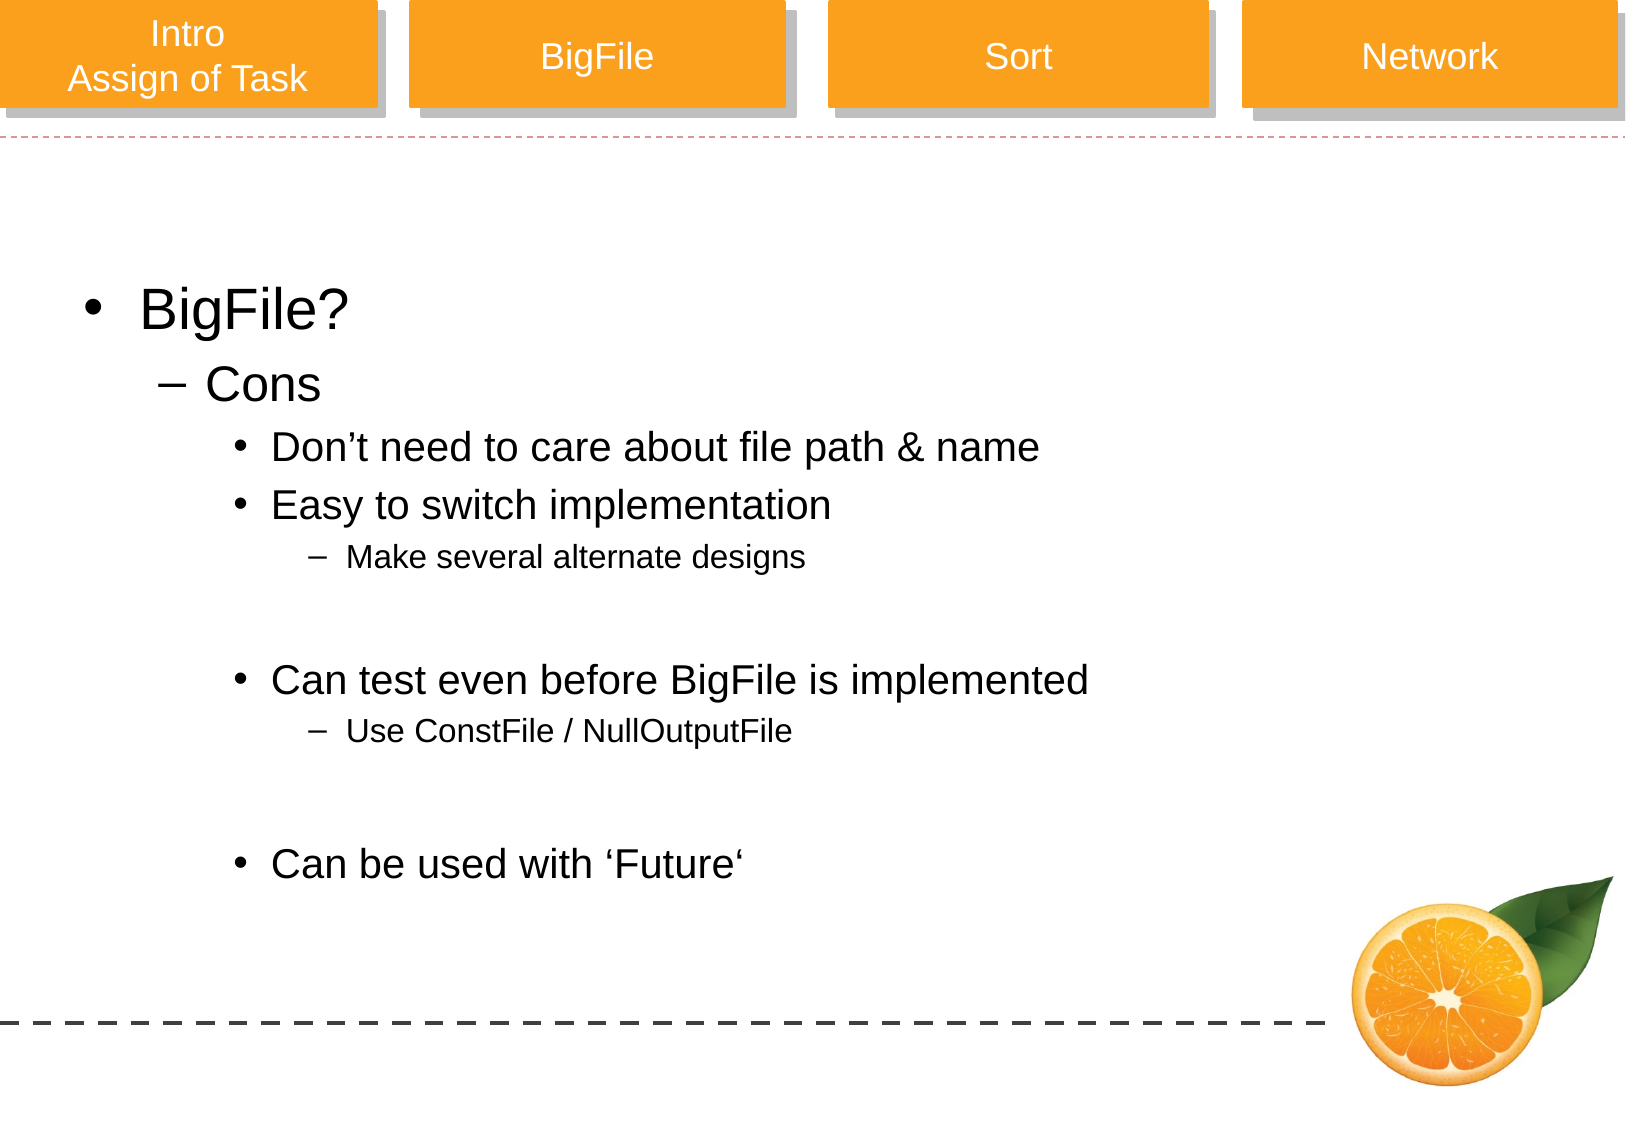

BigFile?
Cons
Don’t need to care about file path & name
Easy to switch implementation
Make several alternate designs

Can test even before BigFile is implemented
Use ConstFile / NullOutputFile

Can be used with ‘Future‘